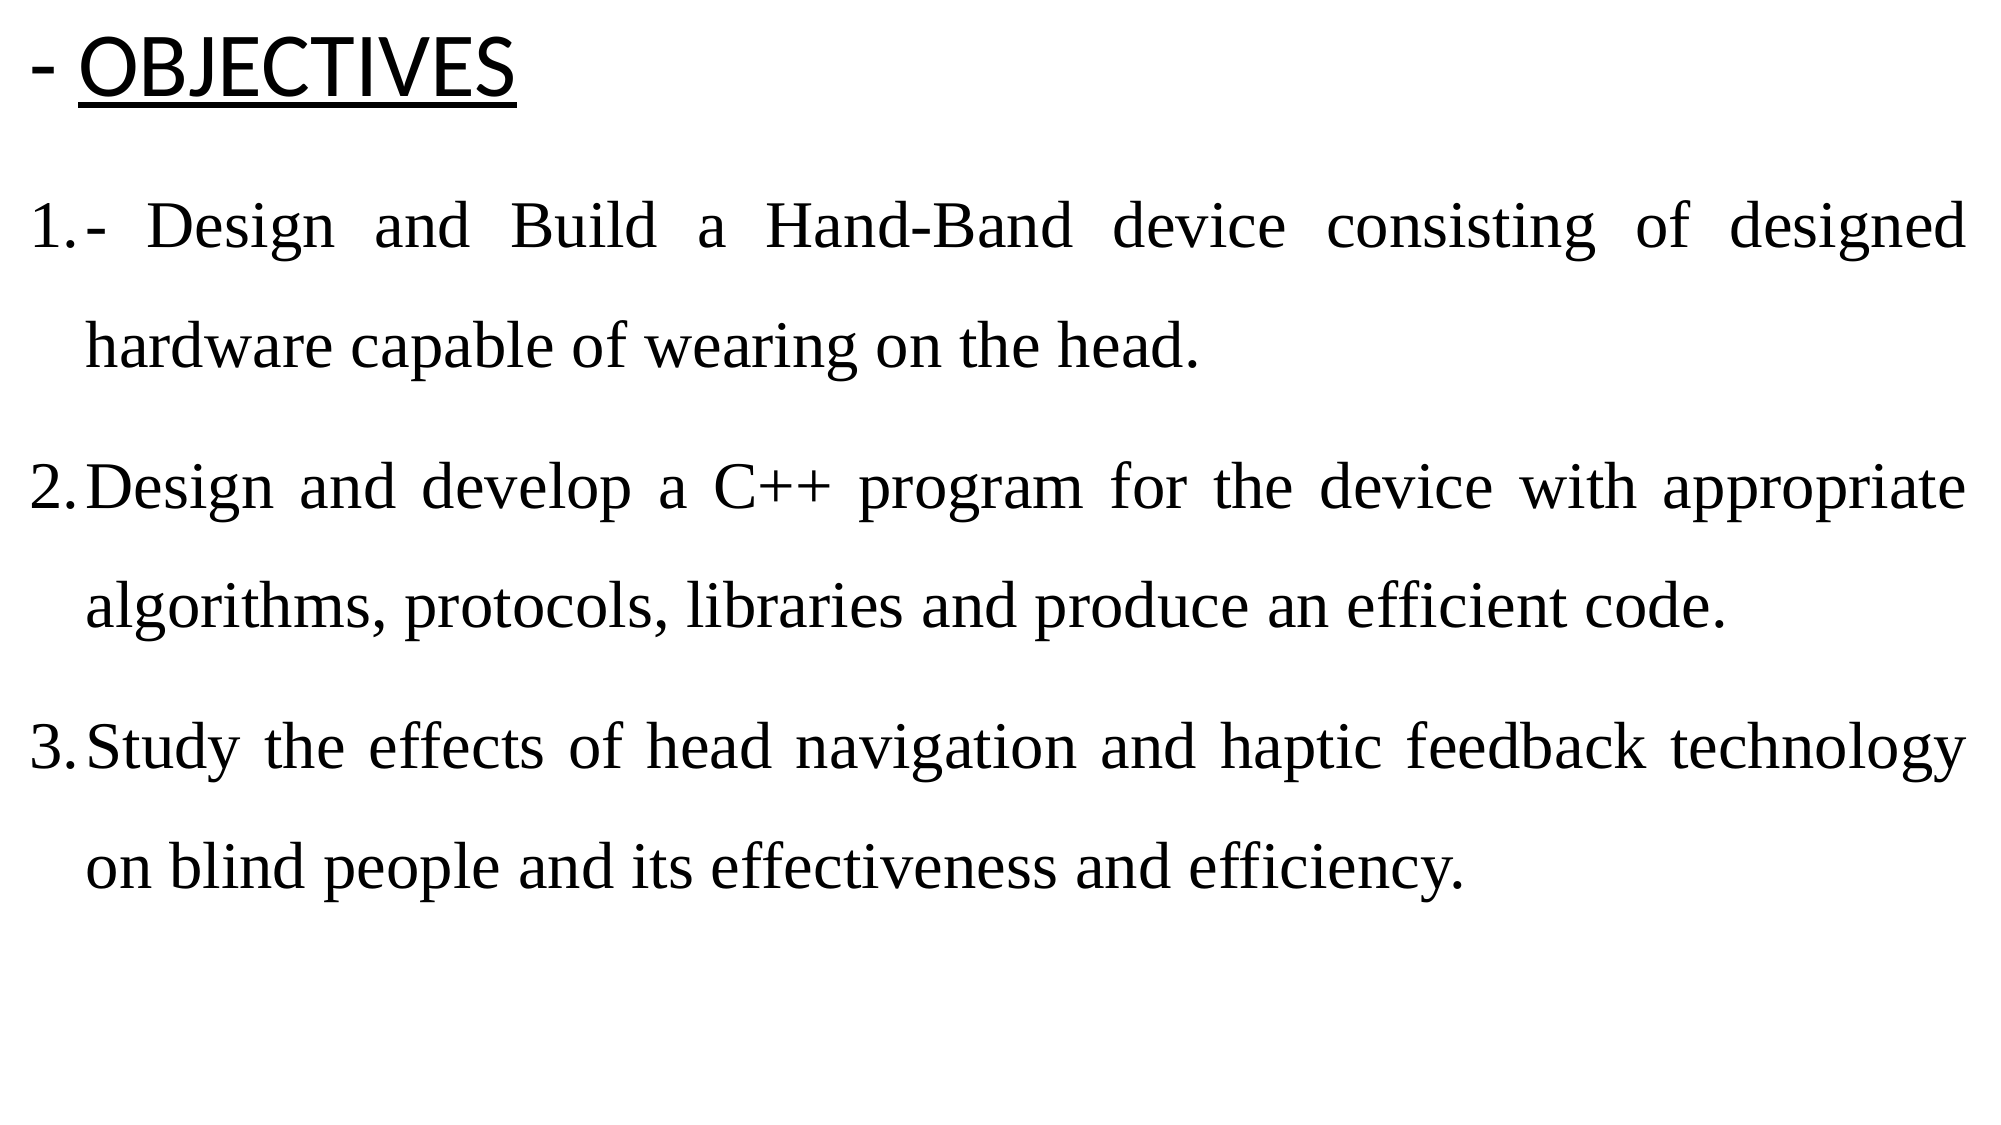

# - OBJECTIVES
- Design and Build a Hand-Band device consisting of designed hardware capable of wearing on the head.
Design and develop a C++ program for the device with appropriate algorithms, protocols, libraries and produce an efficient code.
Study the effects of head navigation and haptic feedback technology on blind people and its effectiveness and efficiency.